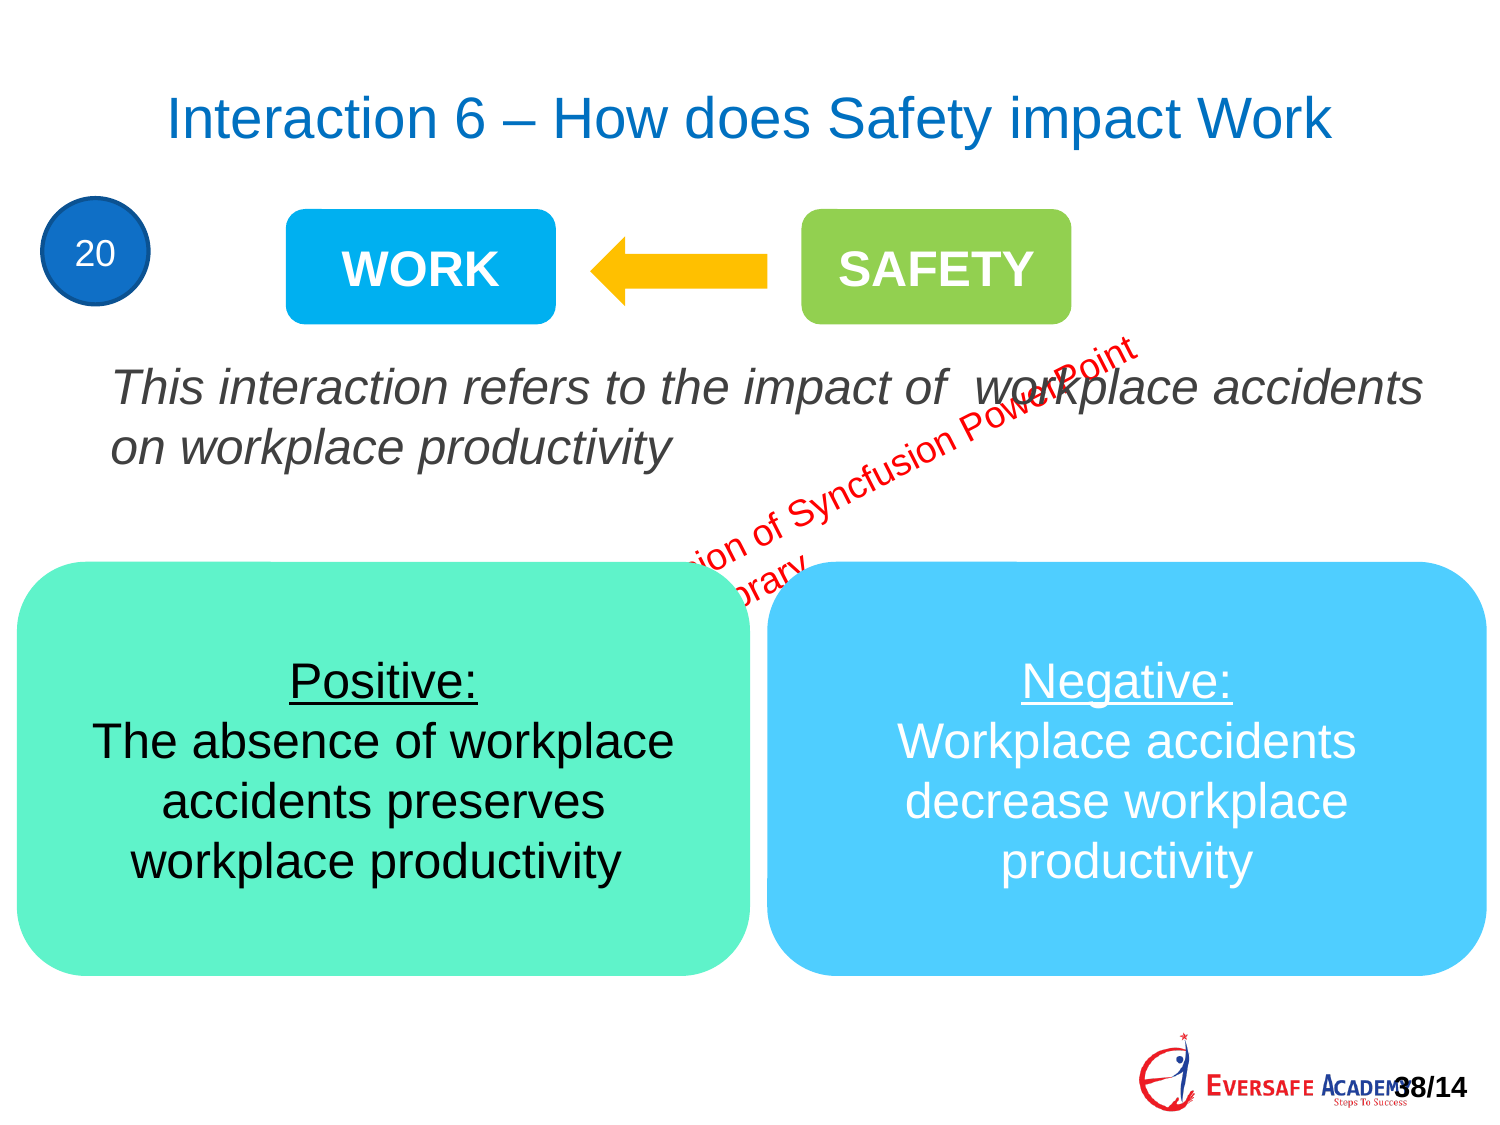

Interaction 6 – How does Safety impact Work
20
SAFETY
WORK

This interaction refers to the impact of  workplace accidents on workplace productivity

Positive:
The absence of workplace accidents preserves workplace productivity
Negative:
Workplace accidents decrease workplace productivity
38/14